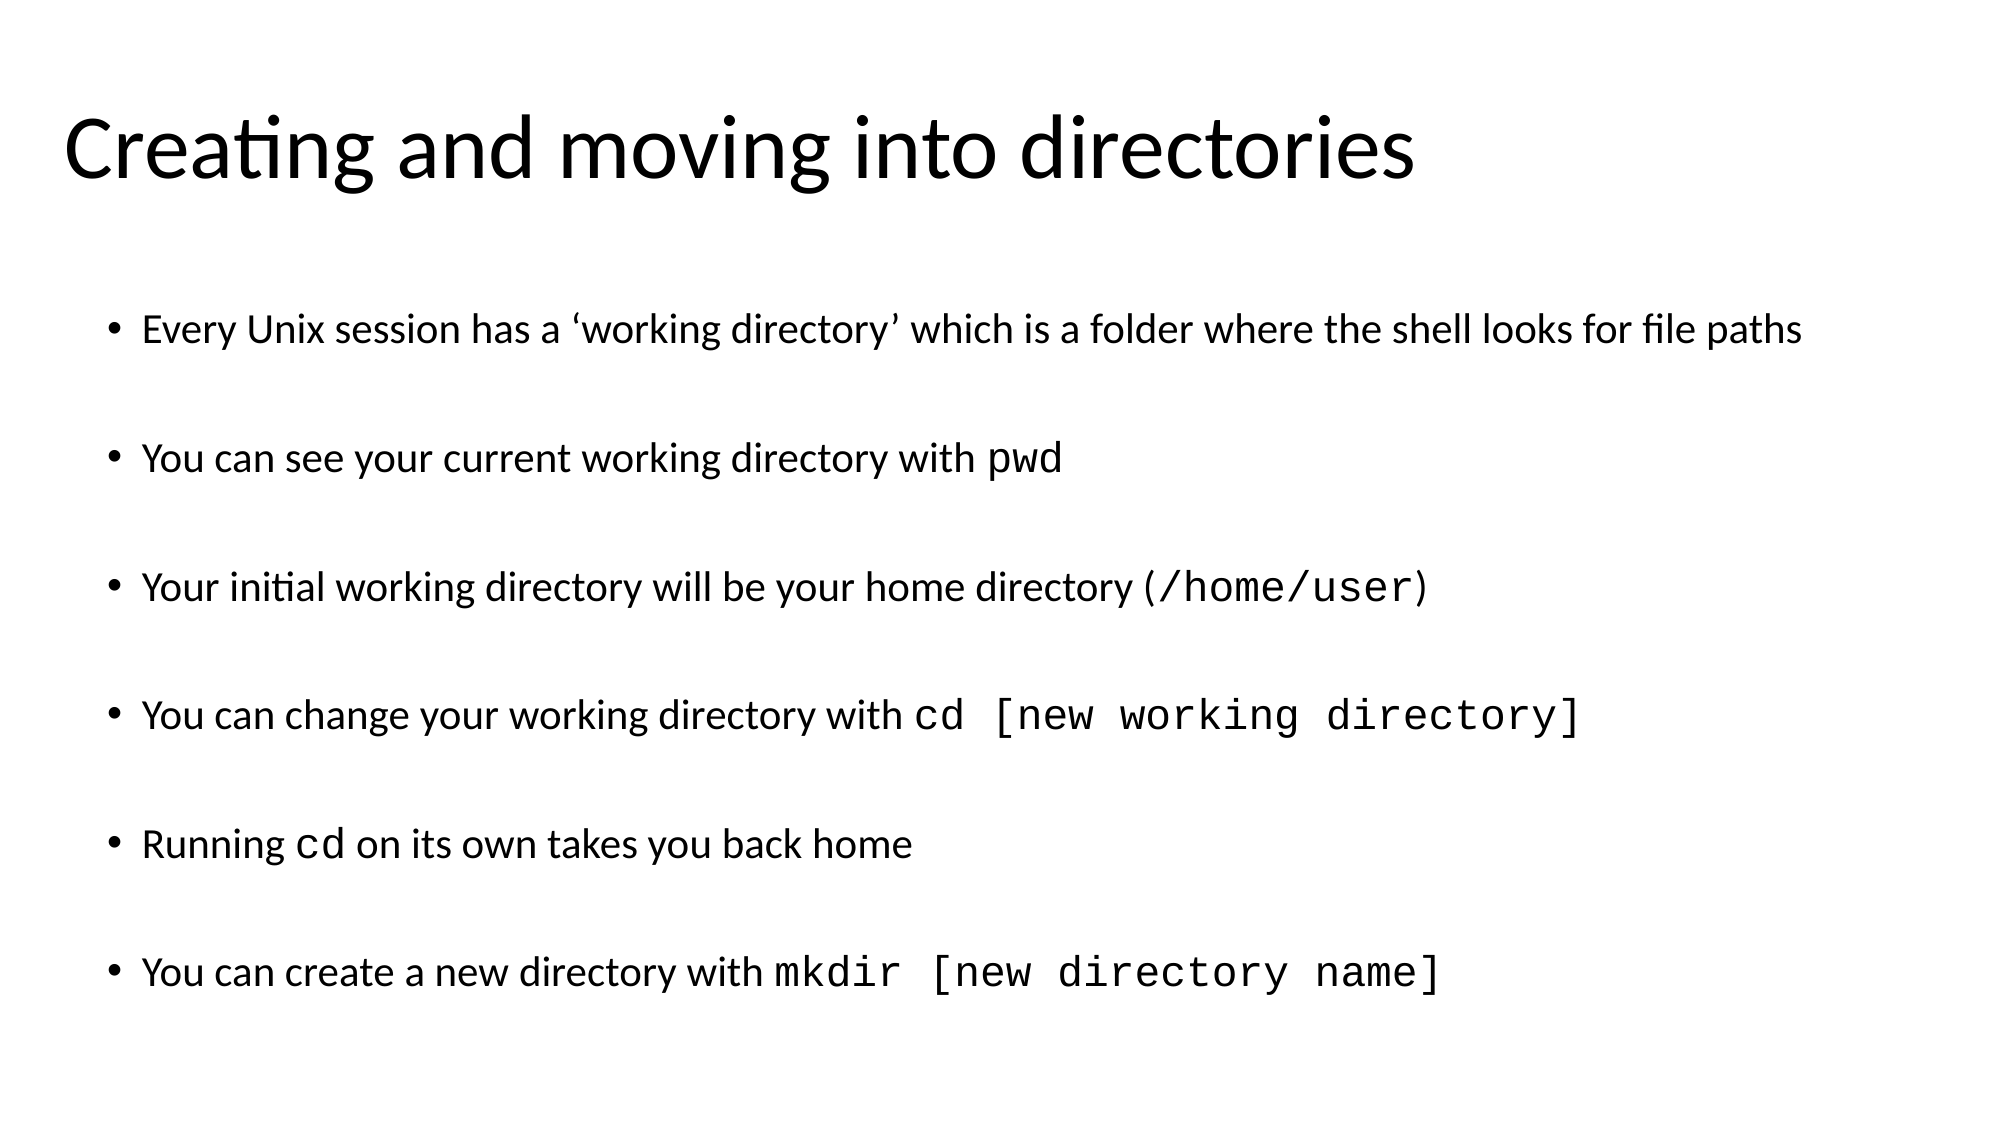

# Creating and moving into directories
Every Unix session has a ‘working directory’ which is a folder where the shell looks for file paths

You can see your current working directory with pwd

Your initial working directory will be your home directory (/home/user)

You can change your working directory with cd [new working directory]

Running cd on its own takes you back home

You can create a new directory with mkdir [new directory name]